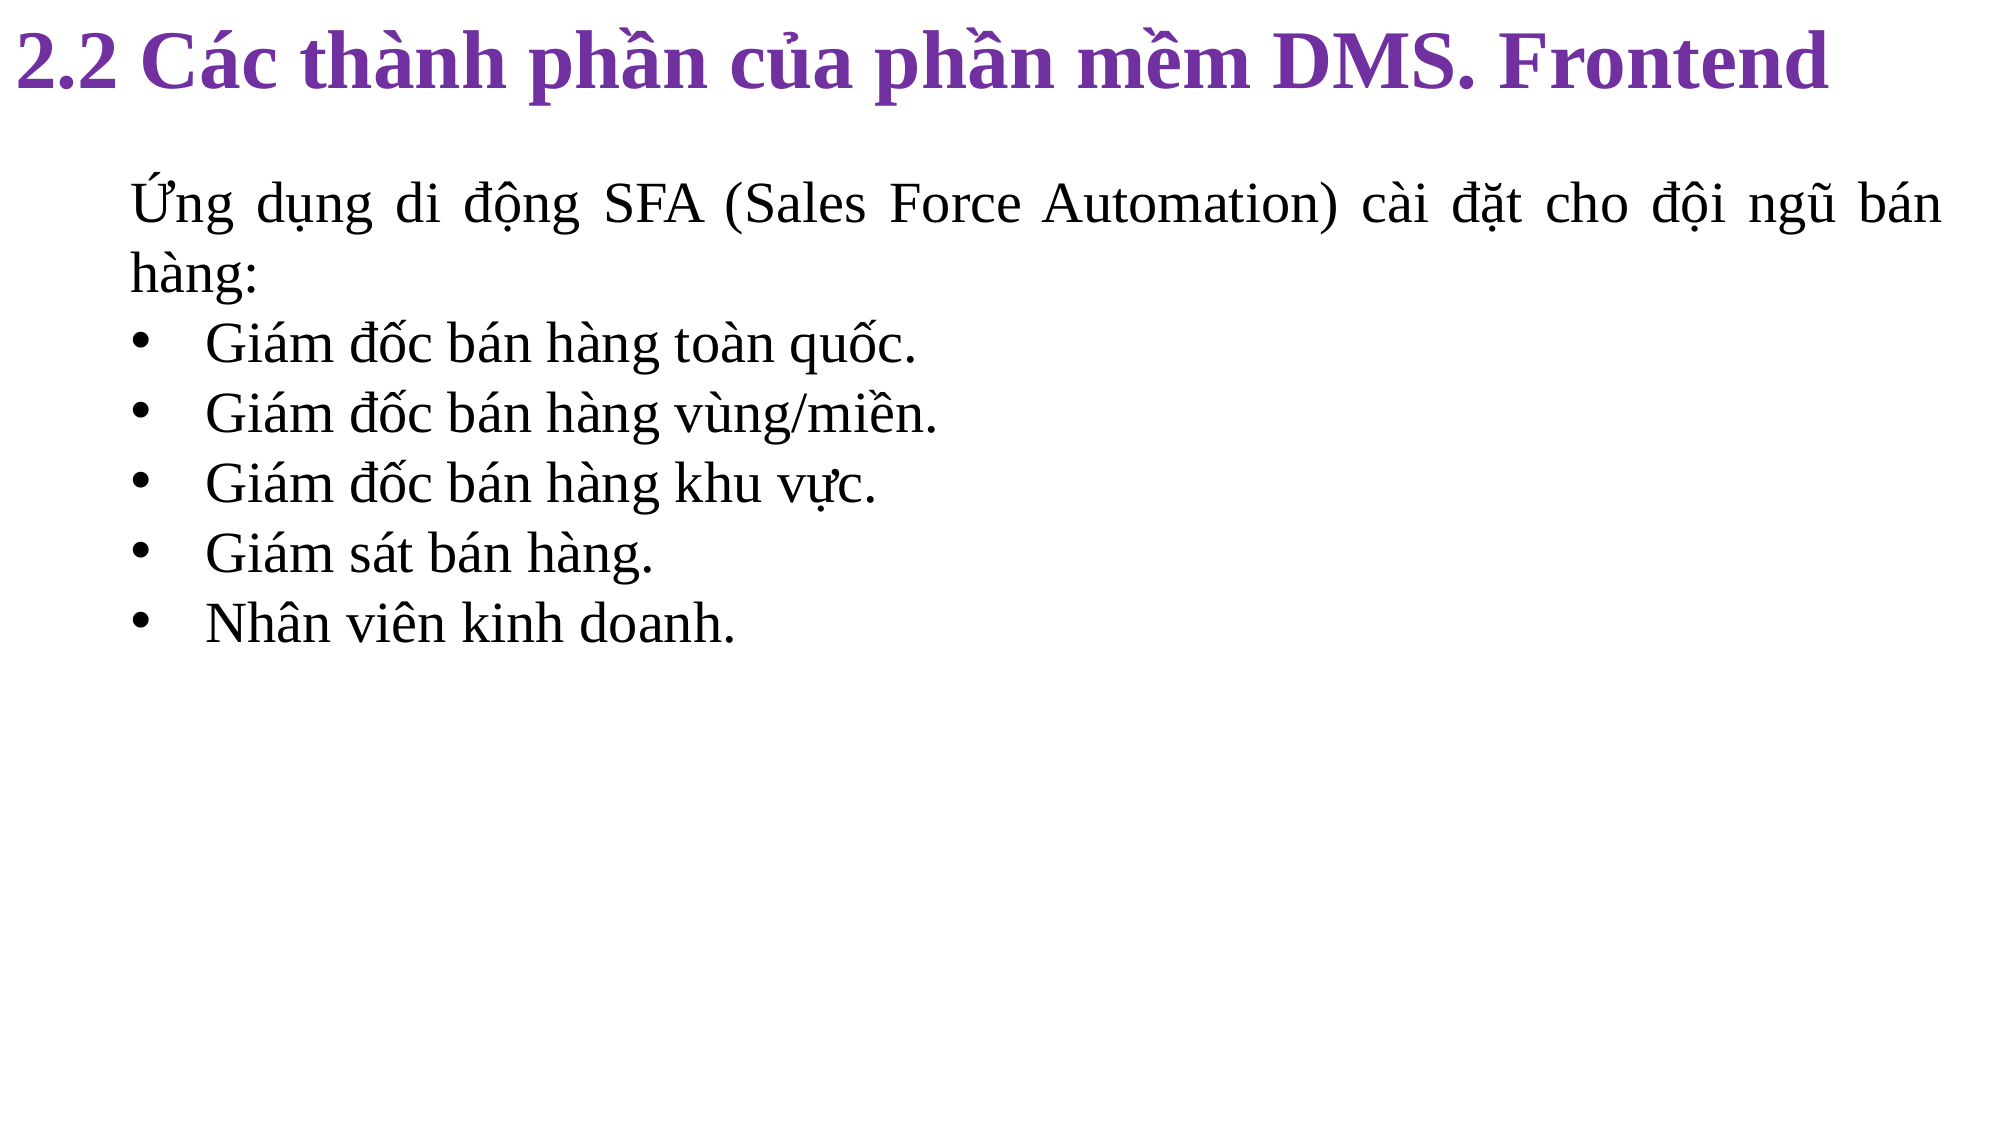

# 2.2 Các thành phần của phần mềm DMS. Frontend
Ứng dụng di động SFA (Sales Force Automation) cài đặt cho đội ngũ bán hàng:
Giám đốc bán hàng toàn quốc.
Giám đốc bán hàng vùng/miền.
Giám đốc bán hàng khu vực.
Giám sát bán hàng.
Nhân viên kinh doanh.